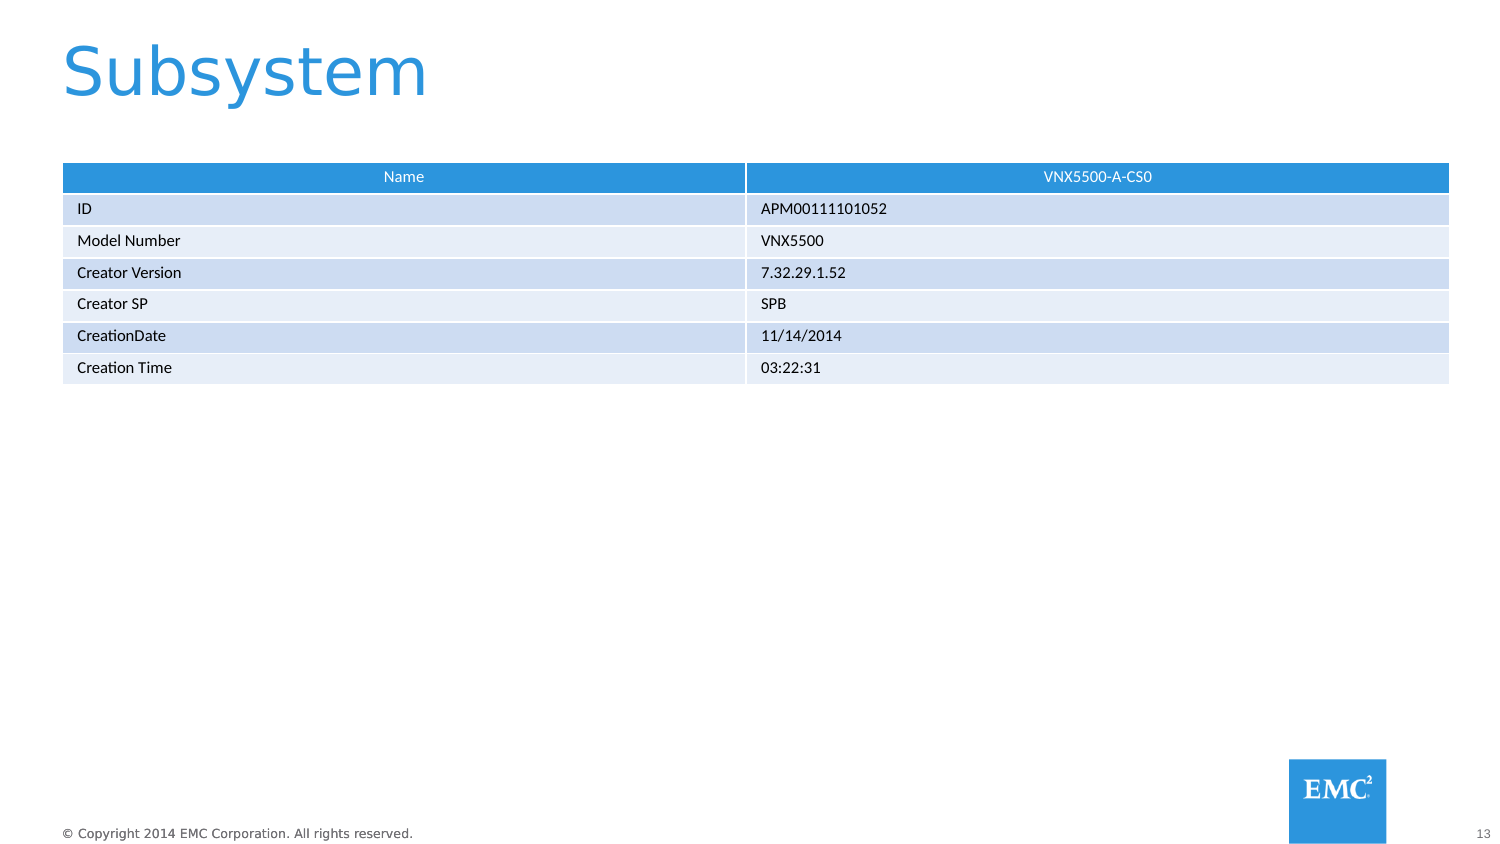

# Subsystem
| Name | VNX5500-A-CS0 |
| --- | --- |
| ID | APM00111101052 |
| Model Number | VNX5500 |
| Creator Version | 7.32.29.1.52 |
| Creator SP | SPB |
| CreationDate | 11/14/2014 |
| Creation Time | 03:22:31 |